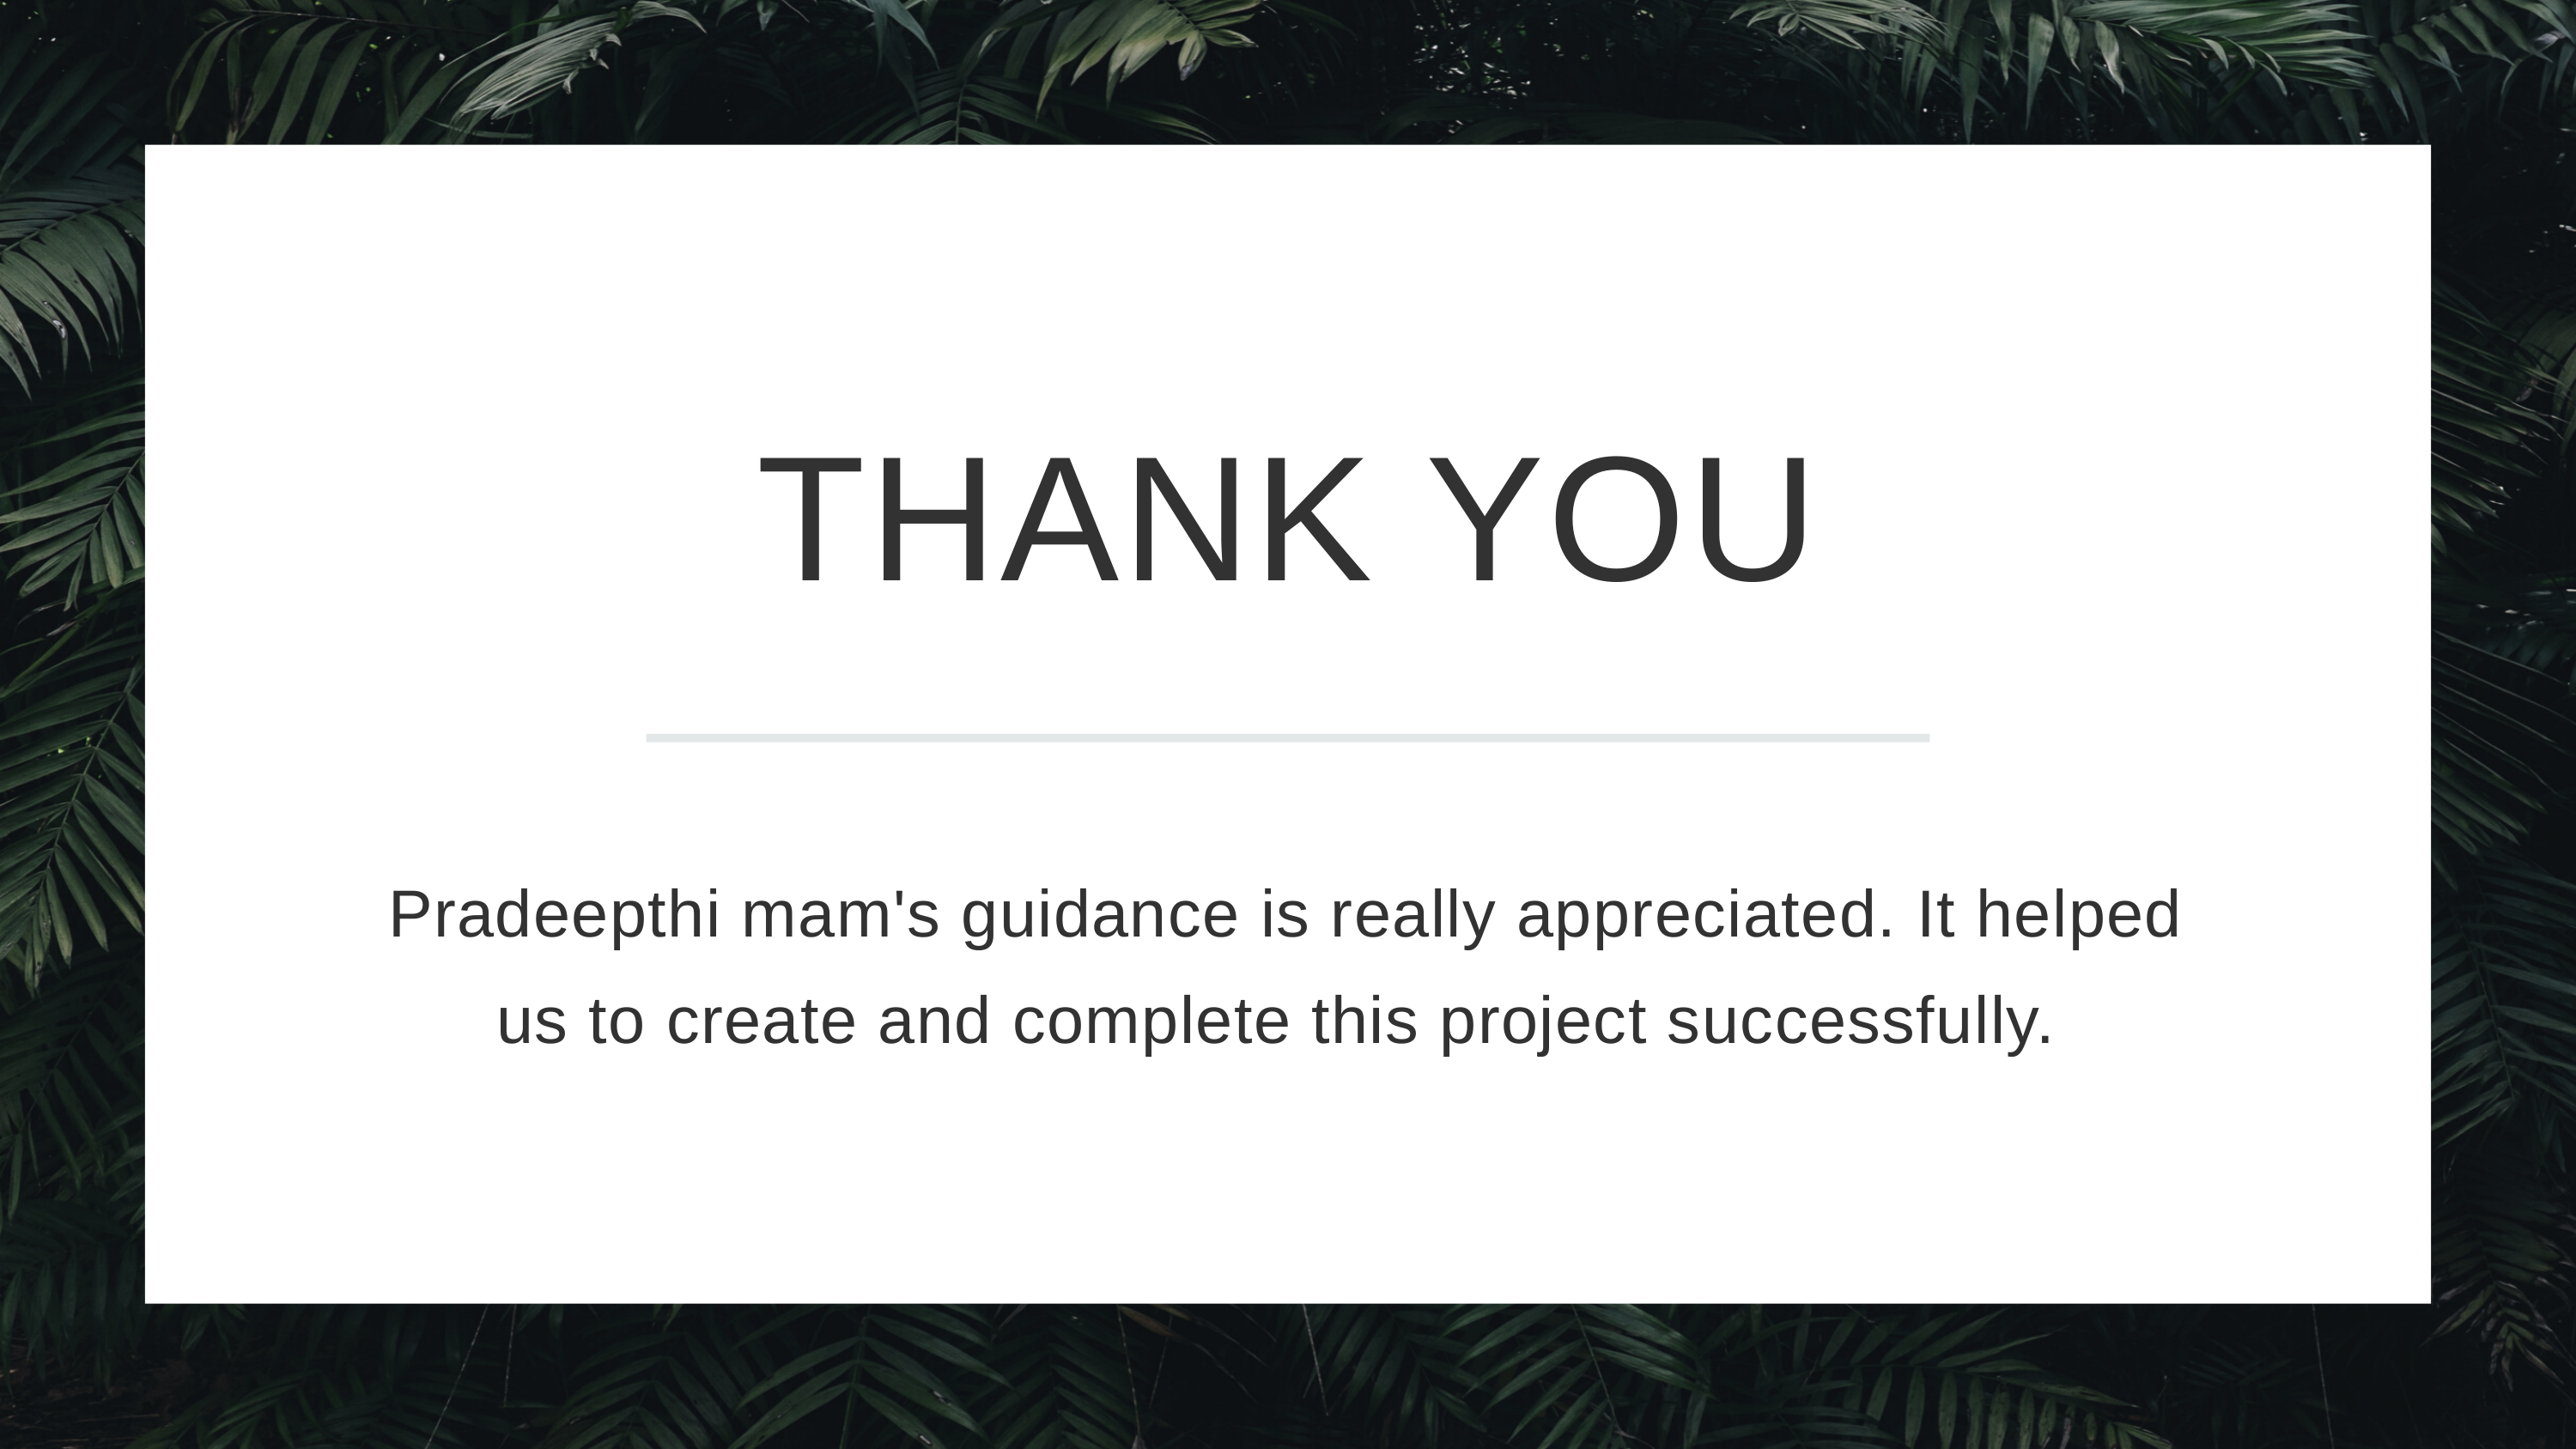

THANK YOU

Pradeepthi mam's guidance is really appreciated. It helped us to create and complete this project successfully. ​